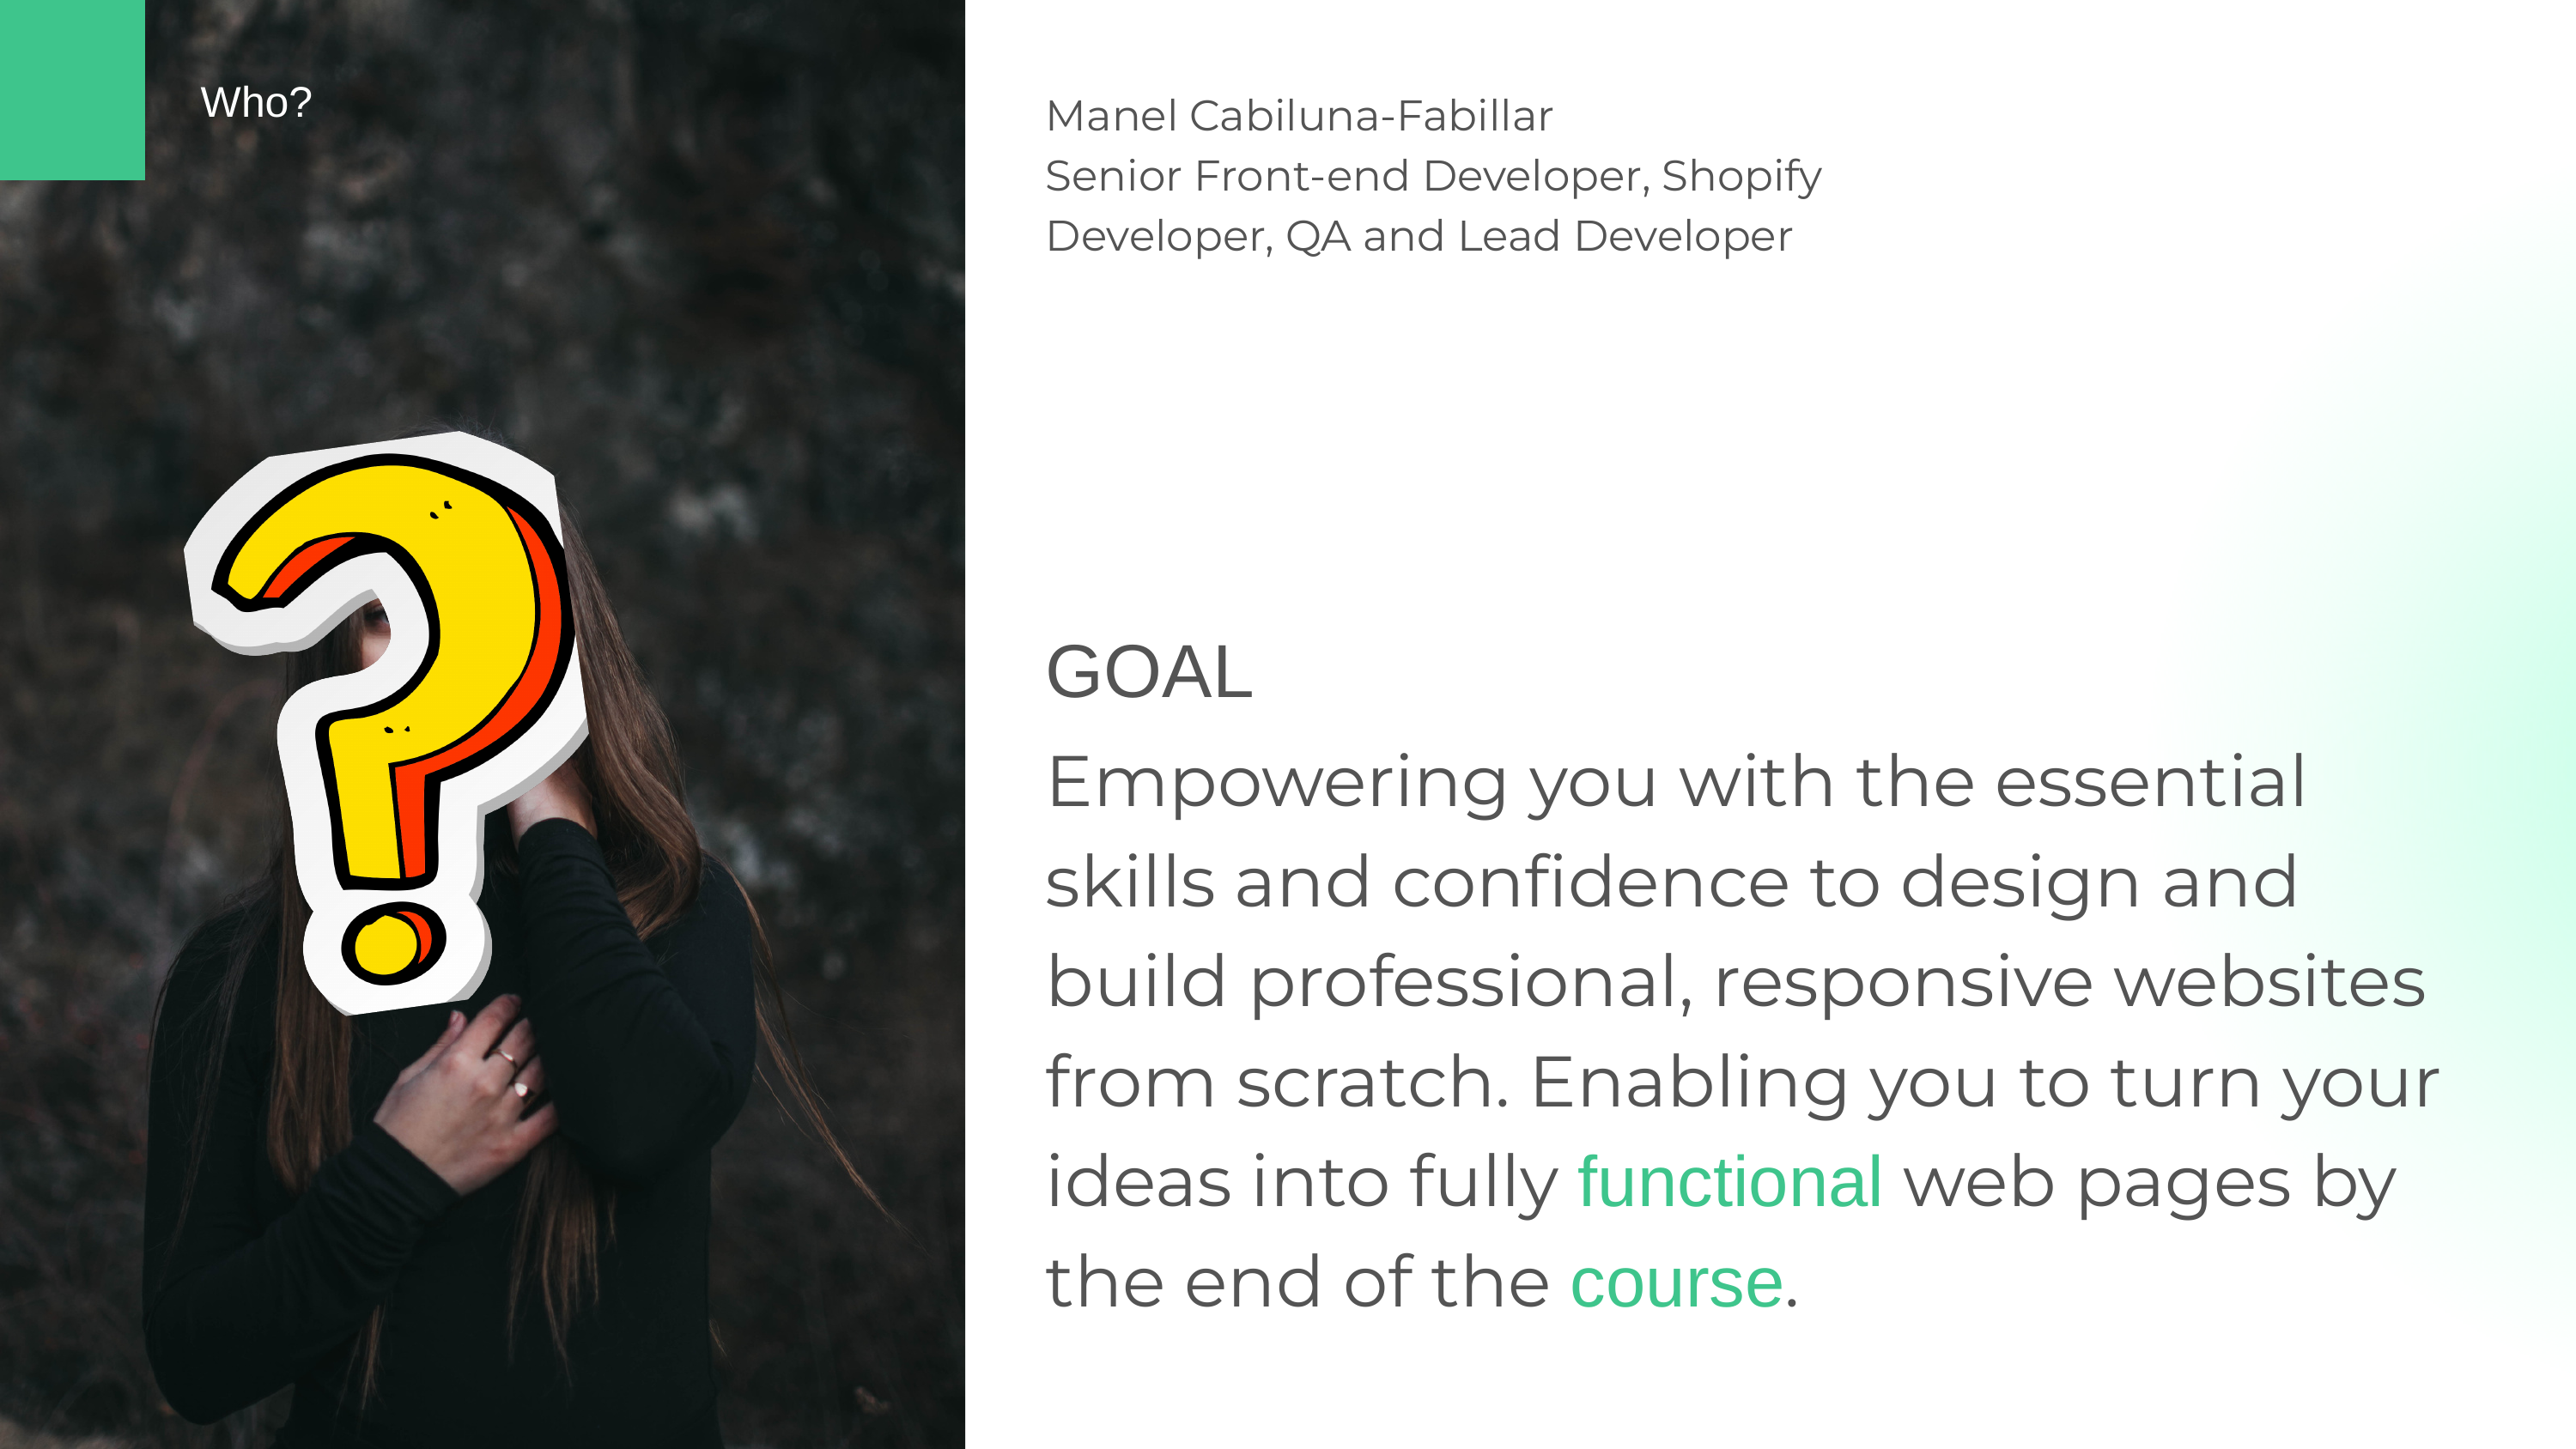

Who?
Manel Cabiluna-Fabillar

Senior Front-end Developer, Shopify Developer, QA and Lead Developer

GOAL
Empowering you with the essential skills and confidence to design and build professional, responsive websites from scratch. Enabling you to turn your ideas into fully functional web pages by the end of the course.